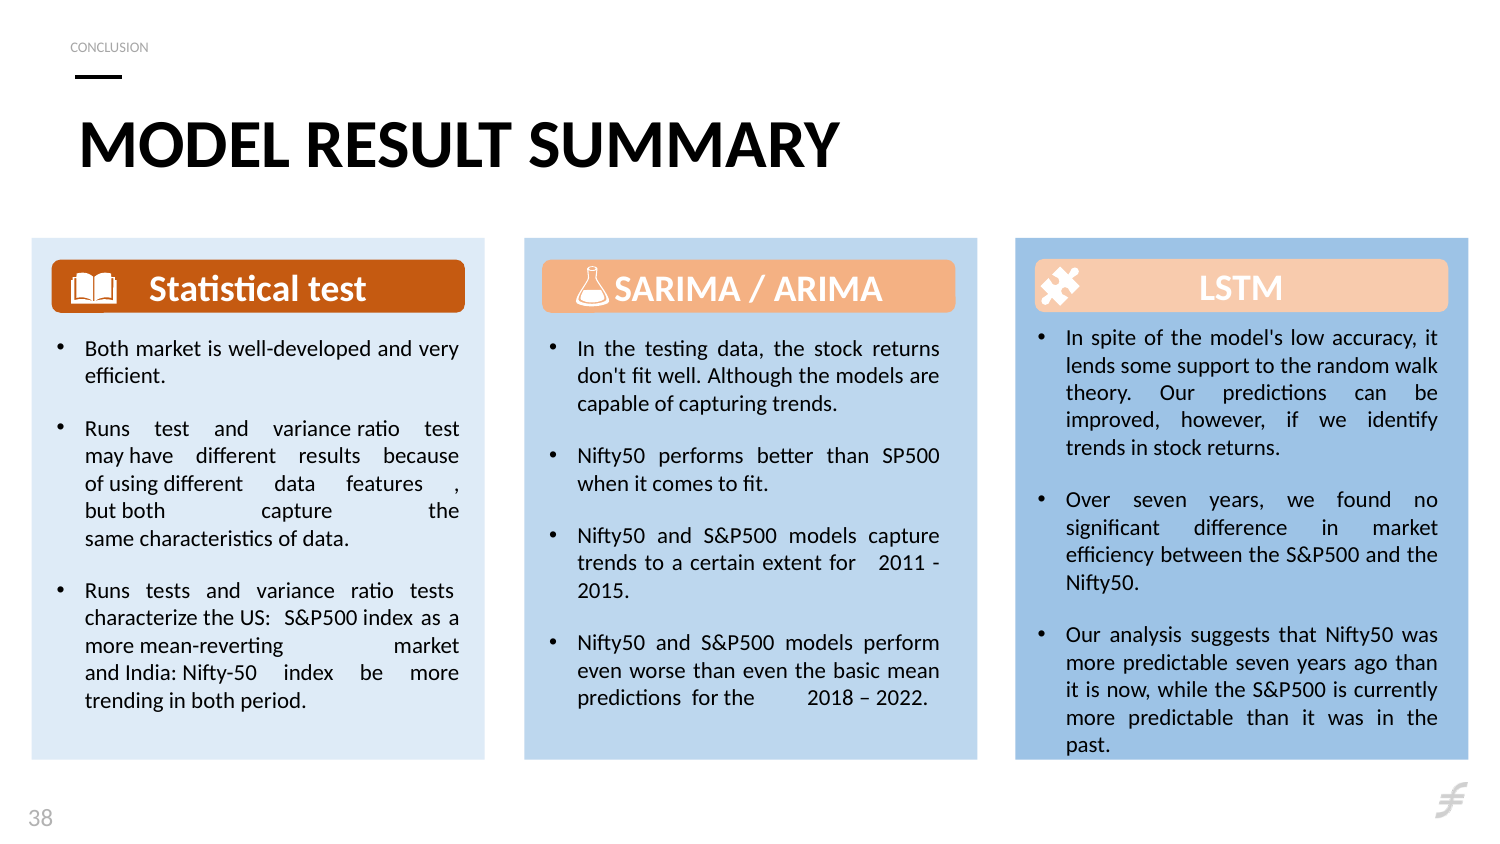

CONCLUSION
# MODEL RESULT SUMMARY

LSTM
Statistical test
SARIMA / ARIMA

In spite of the model's low accuracy, it lends some support to the random walk theory. Our predictions can be improved, however, if we identify trends in stock returns.
Over seven years, we found no significant difference in market efficiency between the S&P500 and the Nifty50.
Our analysis suggests that Nifty50 was more predictable seven years ago than it is now, while the S&P500 is currently more predictable than it was in the past.
Both market is well-developed and very efficient.
Runs test and variance ratio test may have different results because of using different data features , but both capture the same characteristics of data.
Runs tests and variance ratio tests  characterize the US:  S&P500 index as a more mean-reverting market and India: Nifty-50 index be more trending in both period.
In the testing data, the stock returns don't fit well. Although the models are capable of capturing trends.
Nifty50 performs better than SP500 when it comes to fit.
Nifty50 and S&P500 models capture trends to a certain extent for   2011 - 2015.
Nifty50 and S&P500 models perform even worse than even the basic mean predictions  for the          2018 – 2022.
38